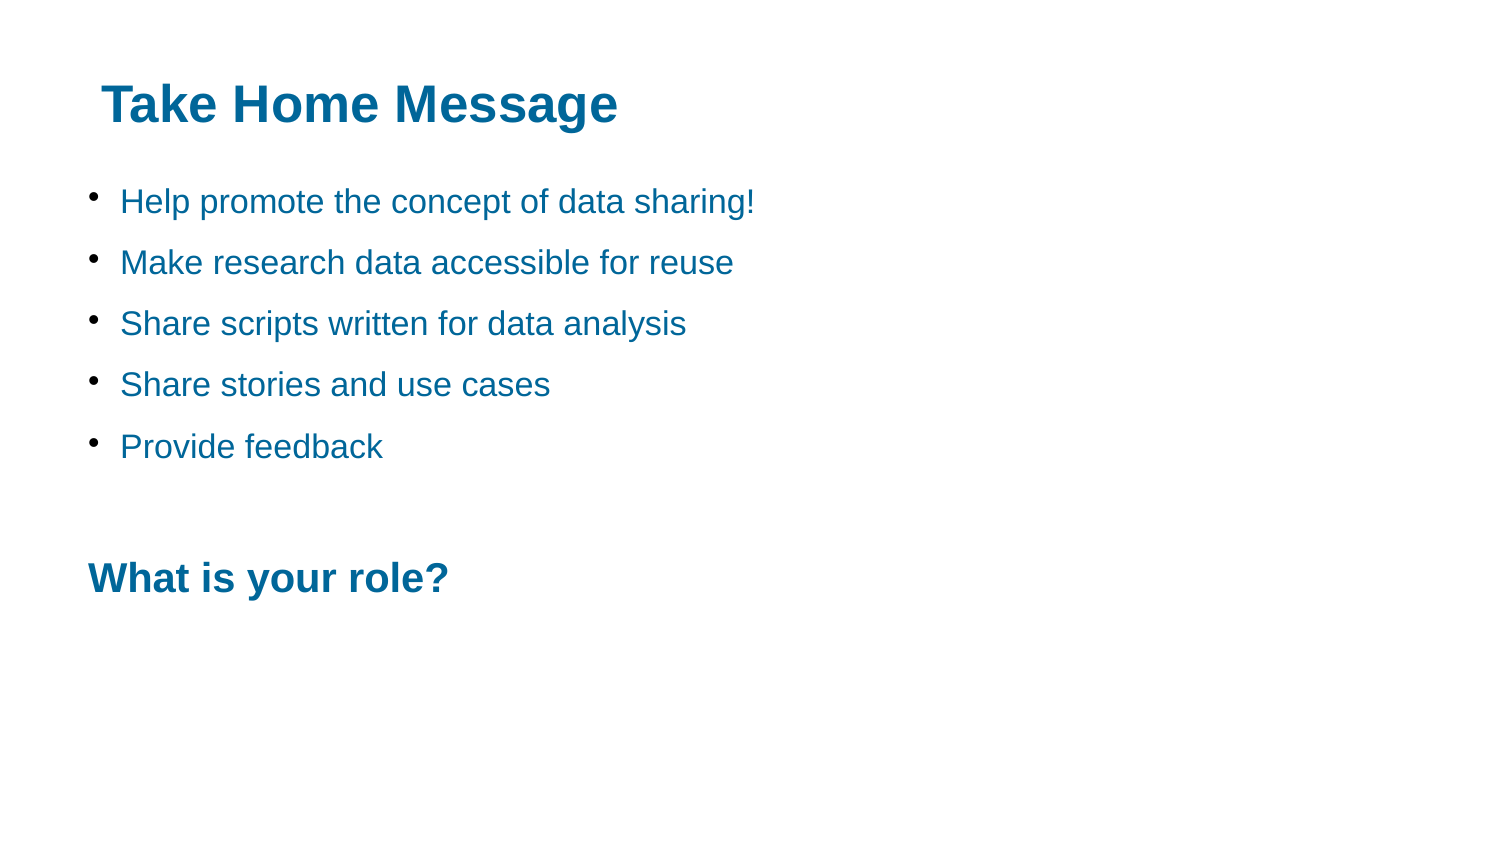

Take Home Message
Help promote the concept of data sharing!
Make research data accessible for reuse
Share scripts written for data analysis
Share stories and use cases
Provide feedback

What is your role?